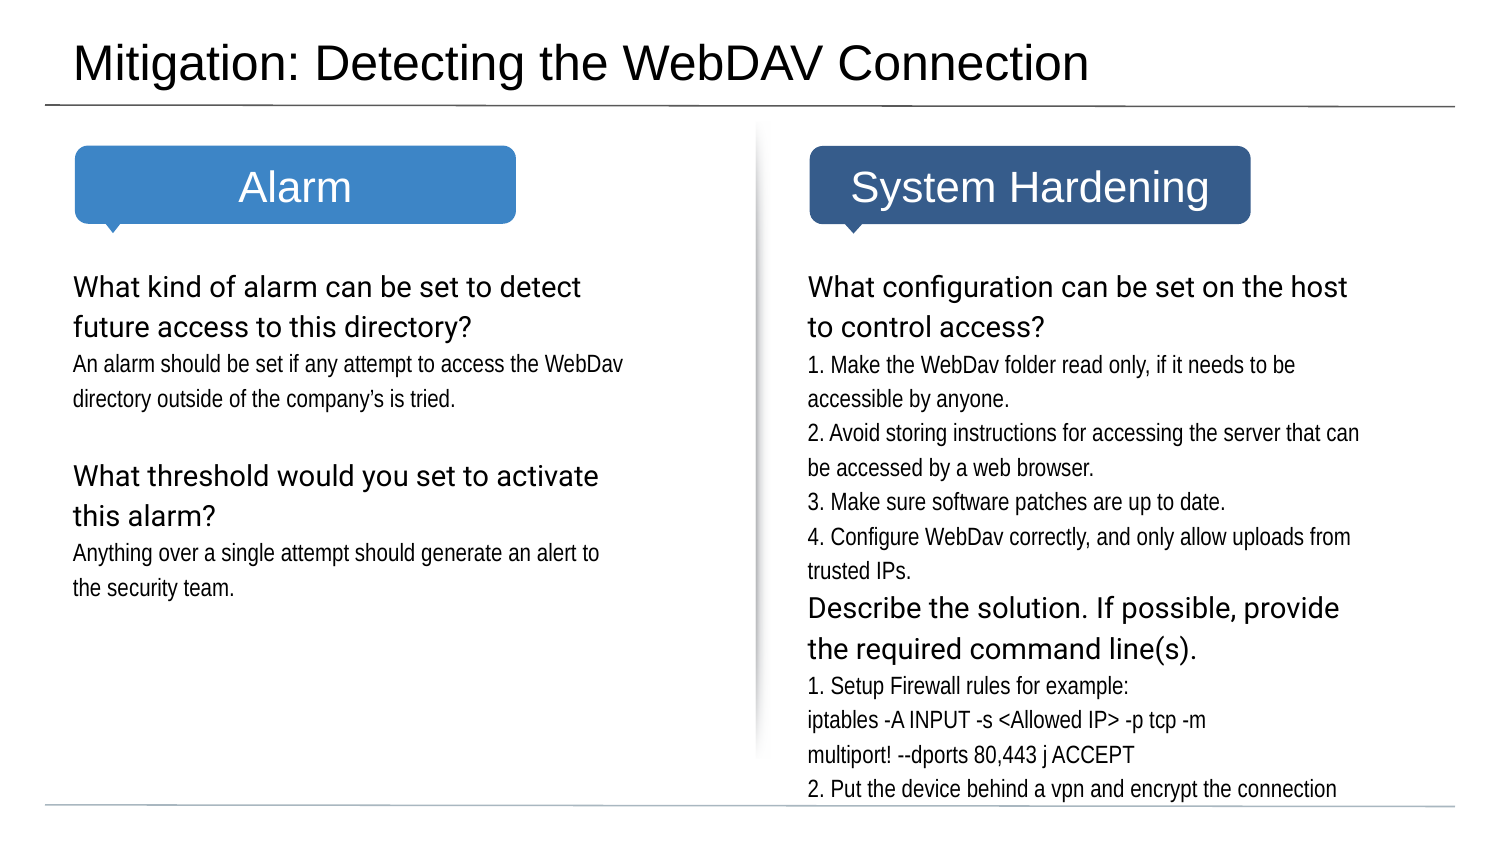

# Mitigation: Detecting the WebDAV Connection
What kind of alarm can be set to detect future access to this directory?
An alarm should be set if any attempt to access the WebDav directory outside of the company’s is tried.

What threshold would you set to activate this alarm?
Anything over a single attempt should generate an alert to the security team.
What configuration can be set on the host to control access?
1. Make the WebDav folder read only, if it needs to be accessible by anyone.
2. Avoid storing instructions for accessing the server that can be accessed by a web browser.
3. Make sure software patches are up to date.
4. Configure WebDav correctly, and only allow uploads from trusted IPs.
Describe the solution. If possible, provide the required command line(s).
1. Setup Firewall rules for example:
iptables -A INPUT -s <Allowed IP> -p tcp -m
multiport! --dports 80,443 j ACCEPT
2. Put the device behind a vpn and encrypt the connection